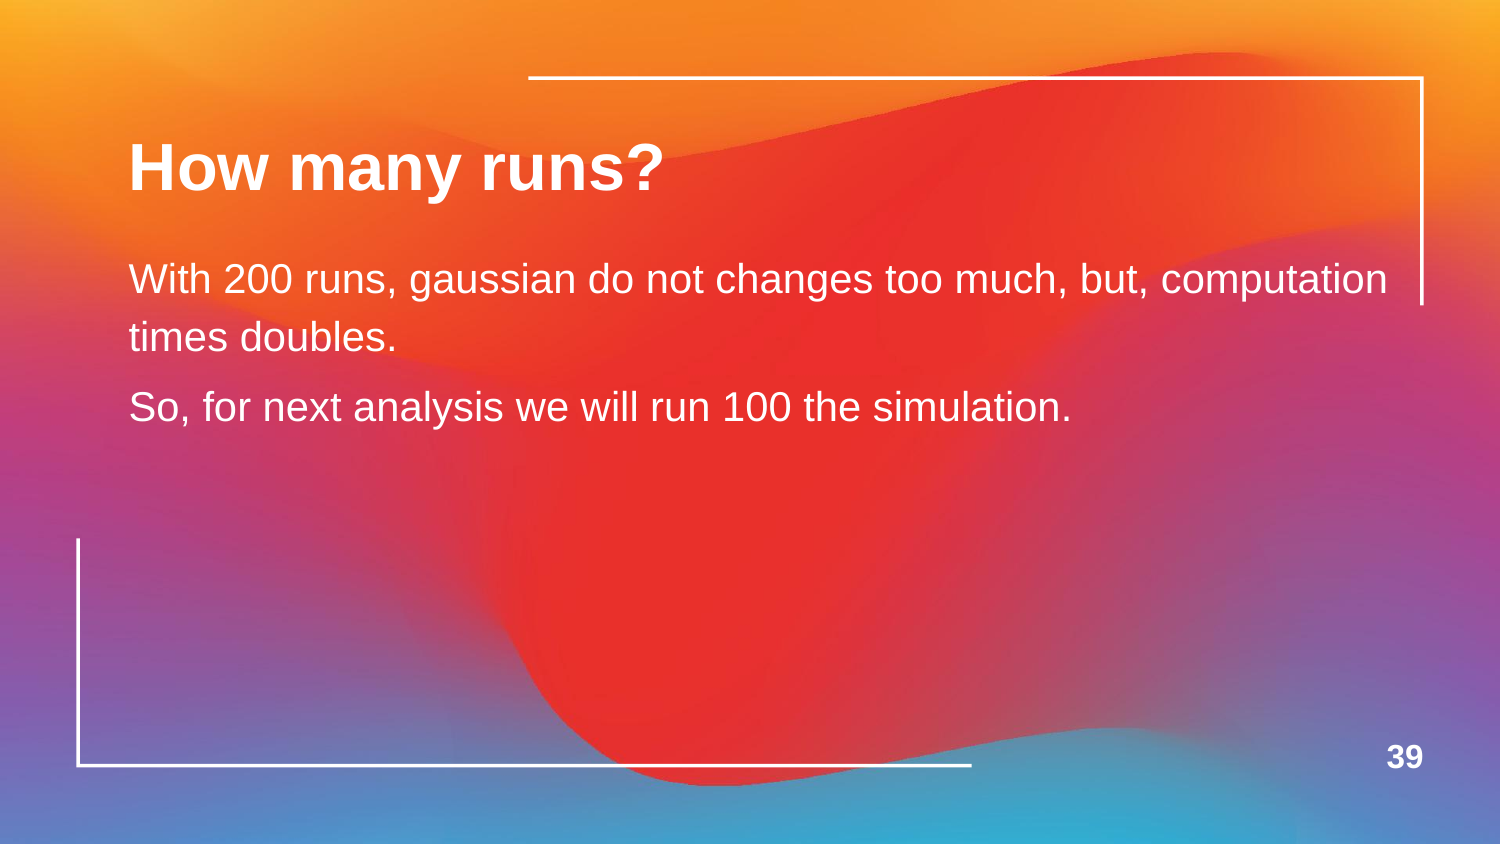

# How many runs?

With 200 runs, gaussian do not changes too much, but, computation times doubles.
So, for next analysis we will run 100 the simulation.

39